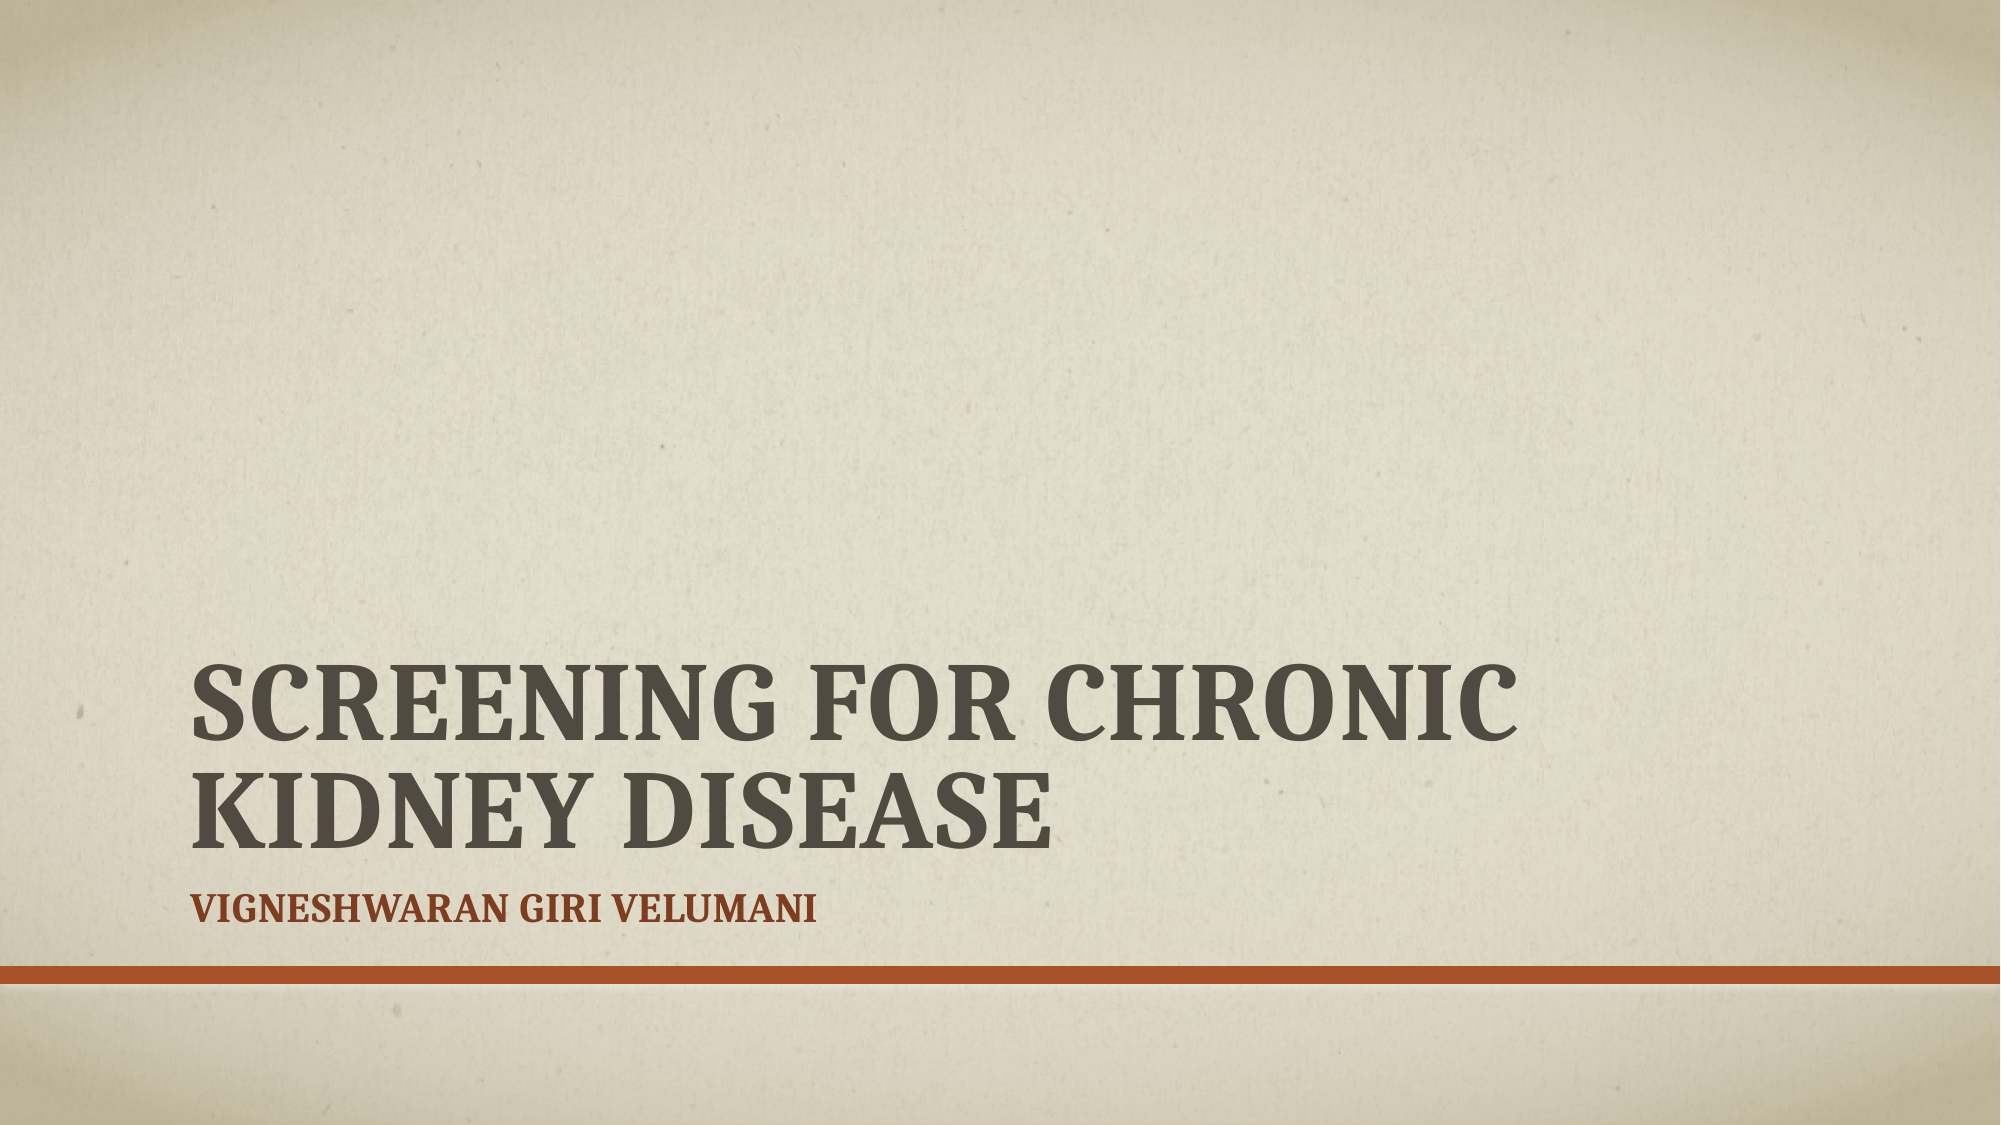

# Screening for Chronic Kidney disease
VIGNESHWARAN GIRI VELUMANI